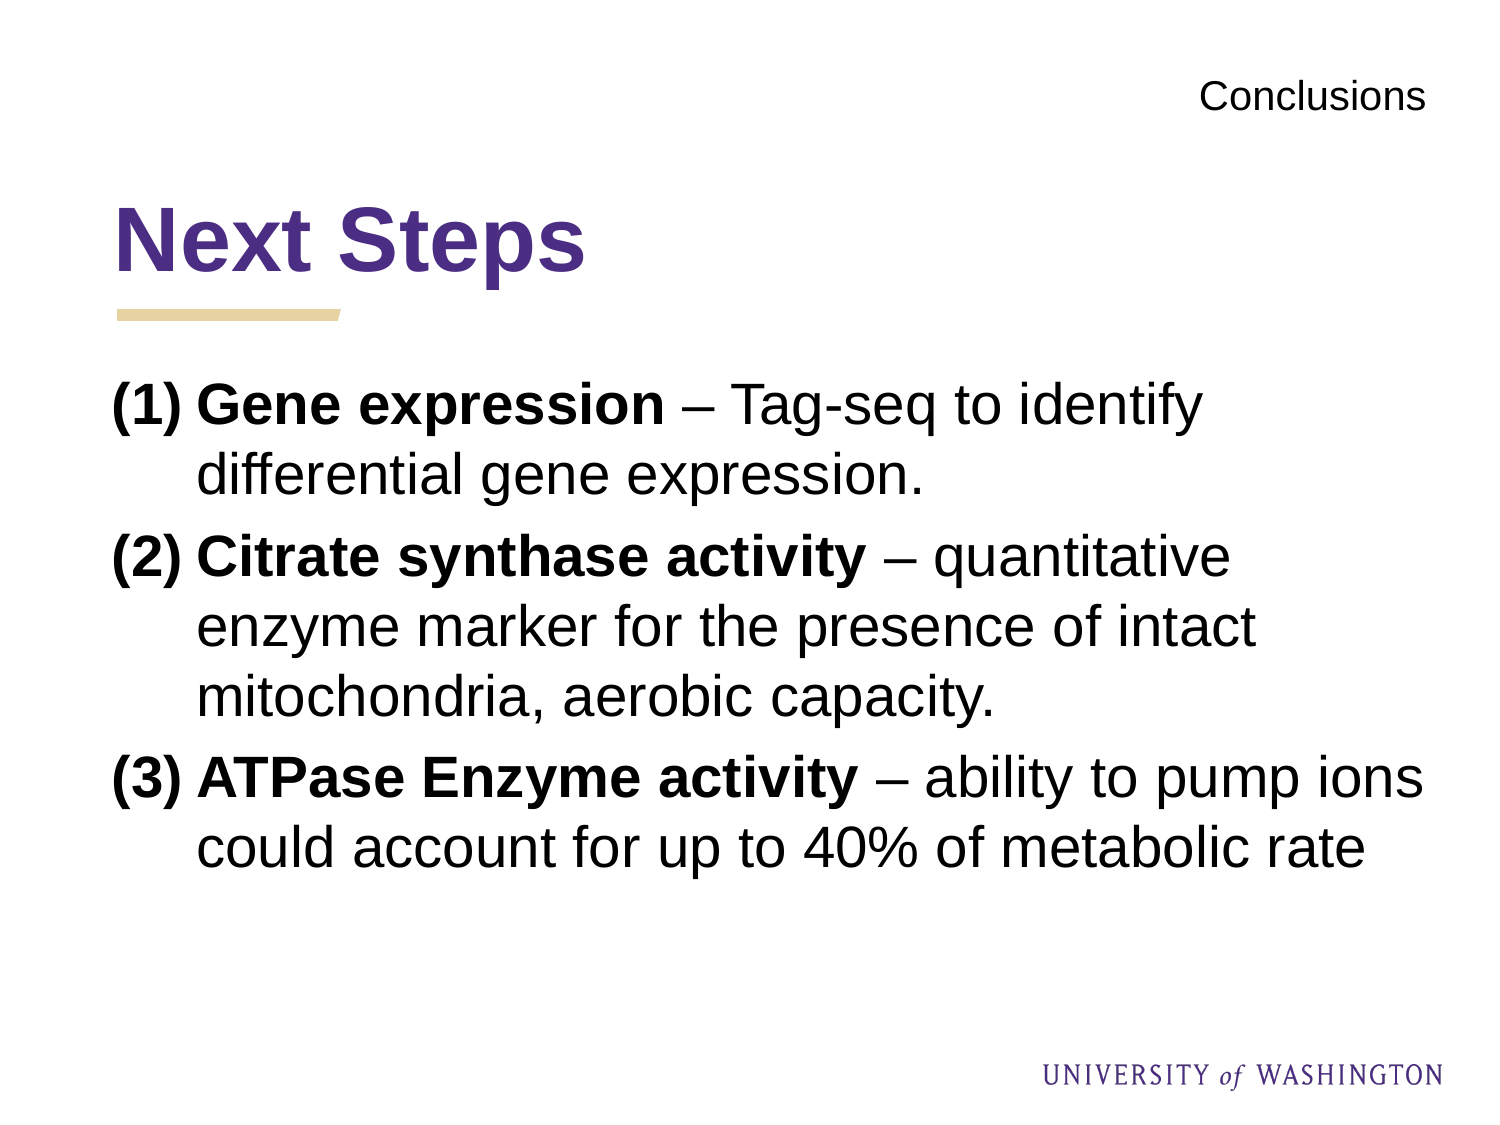

Conclusions
# Next Steps
Gene expression – Tag-seq to identify differential gene expression.
Citrate synthase activity – quantitative enzyme marker for the presence of intact mitochondria, aerobic capacity.
ATPase Enzyme activity – ability to pump ions could account for up to 40% of metabolic rate